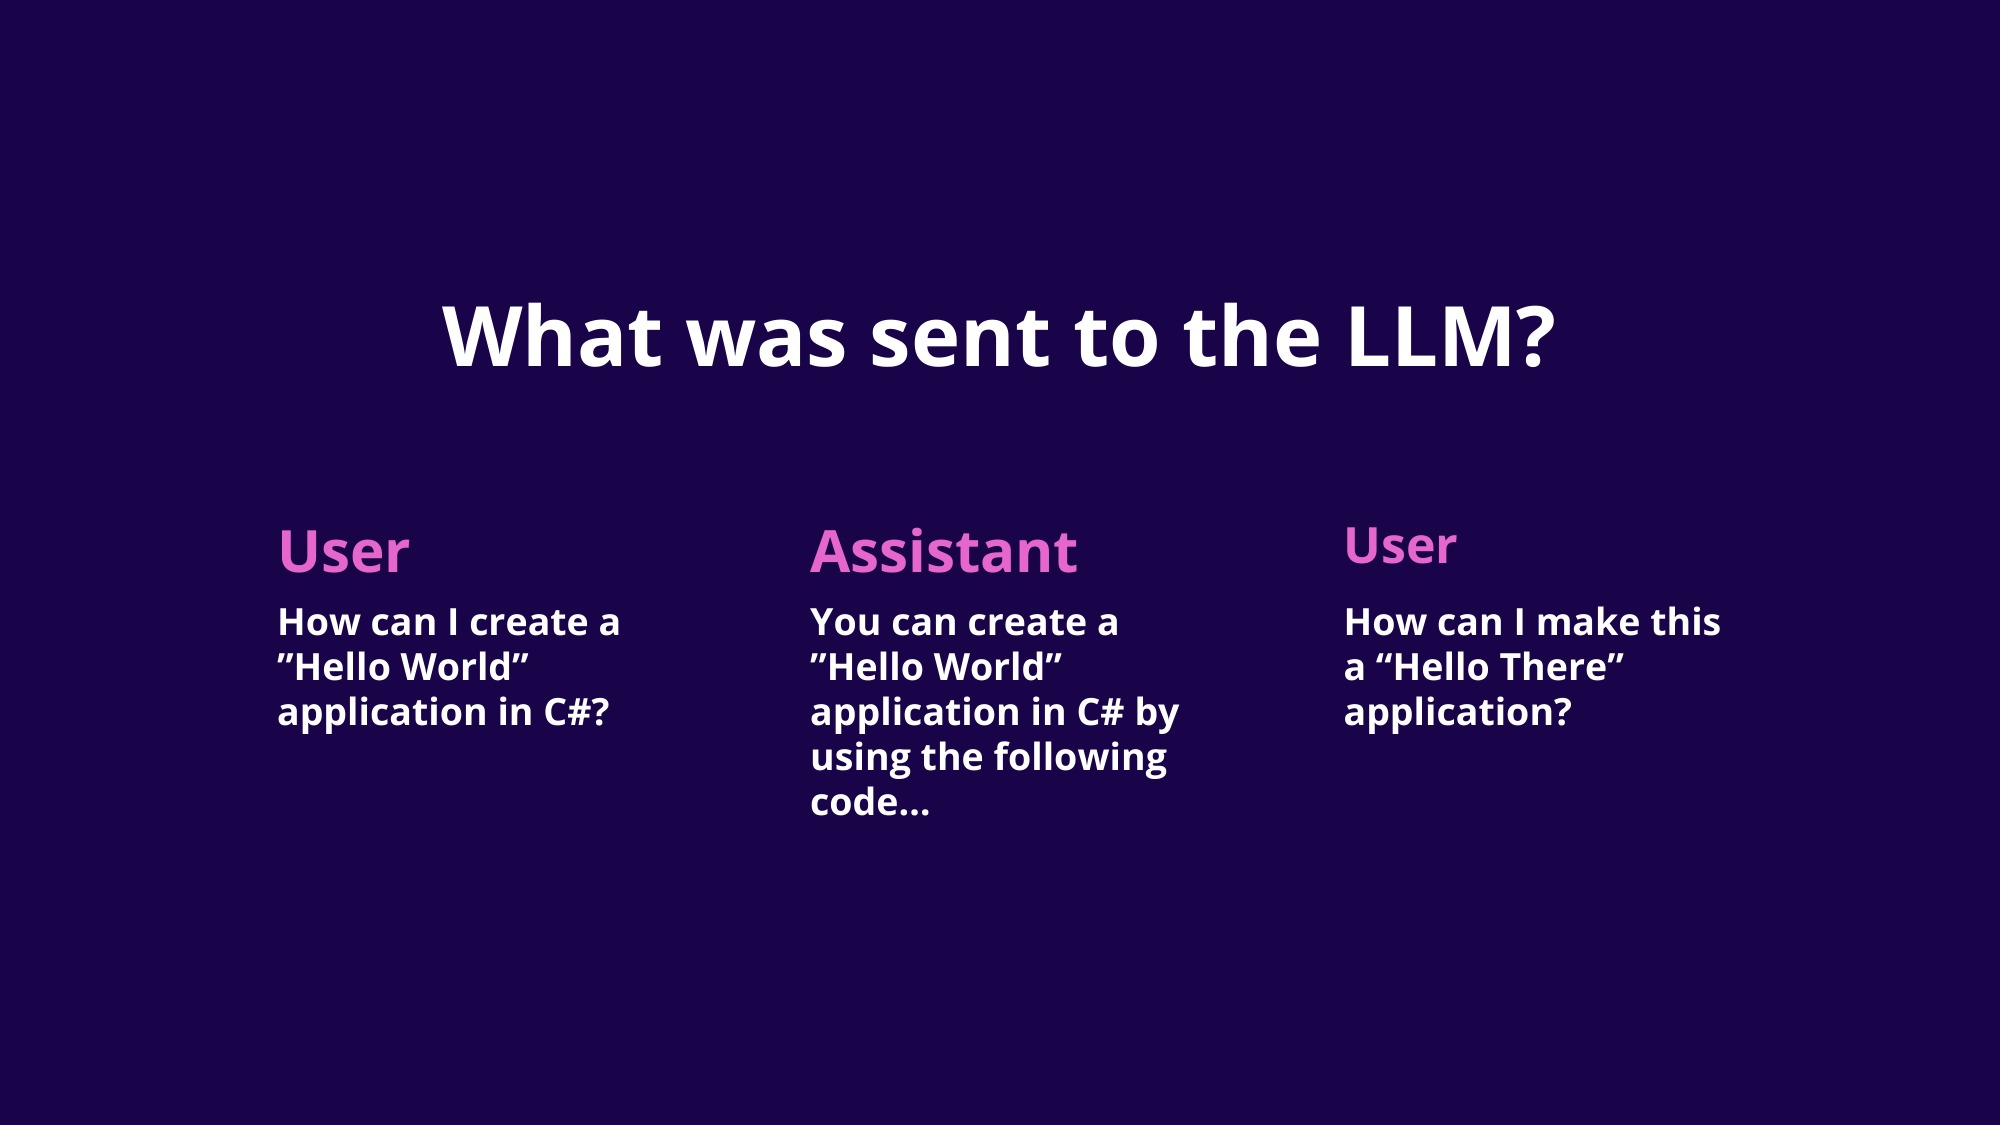

# What was sent to the LLM?
User
Assistant
User
How can I create a ”Hello World” application in C#?

You can create a ”Hello World” application in C# by using the following code…
How can I make this a “Hello There” application?